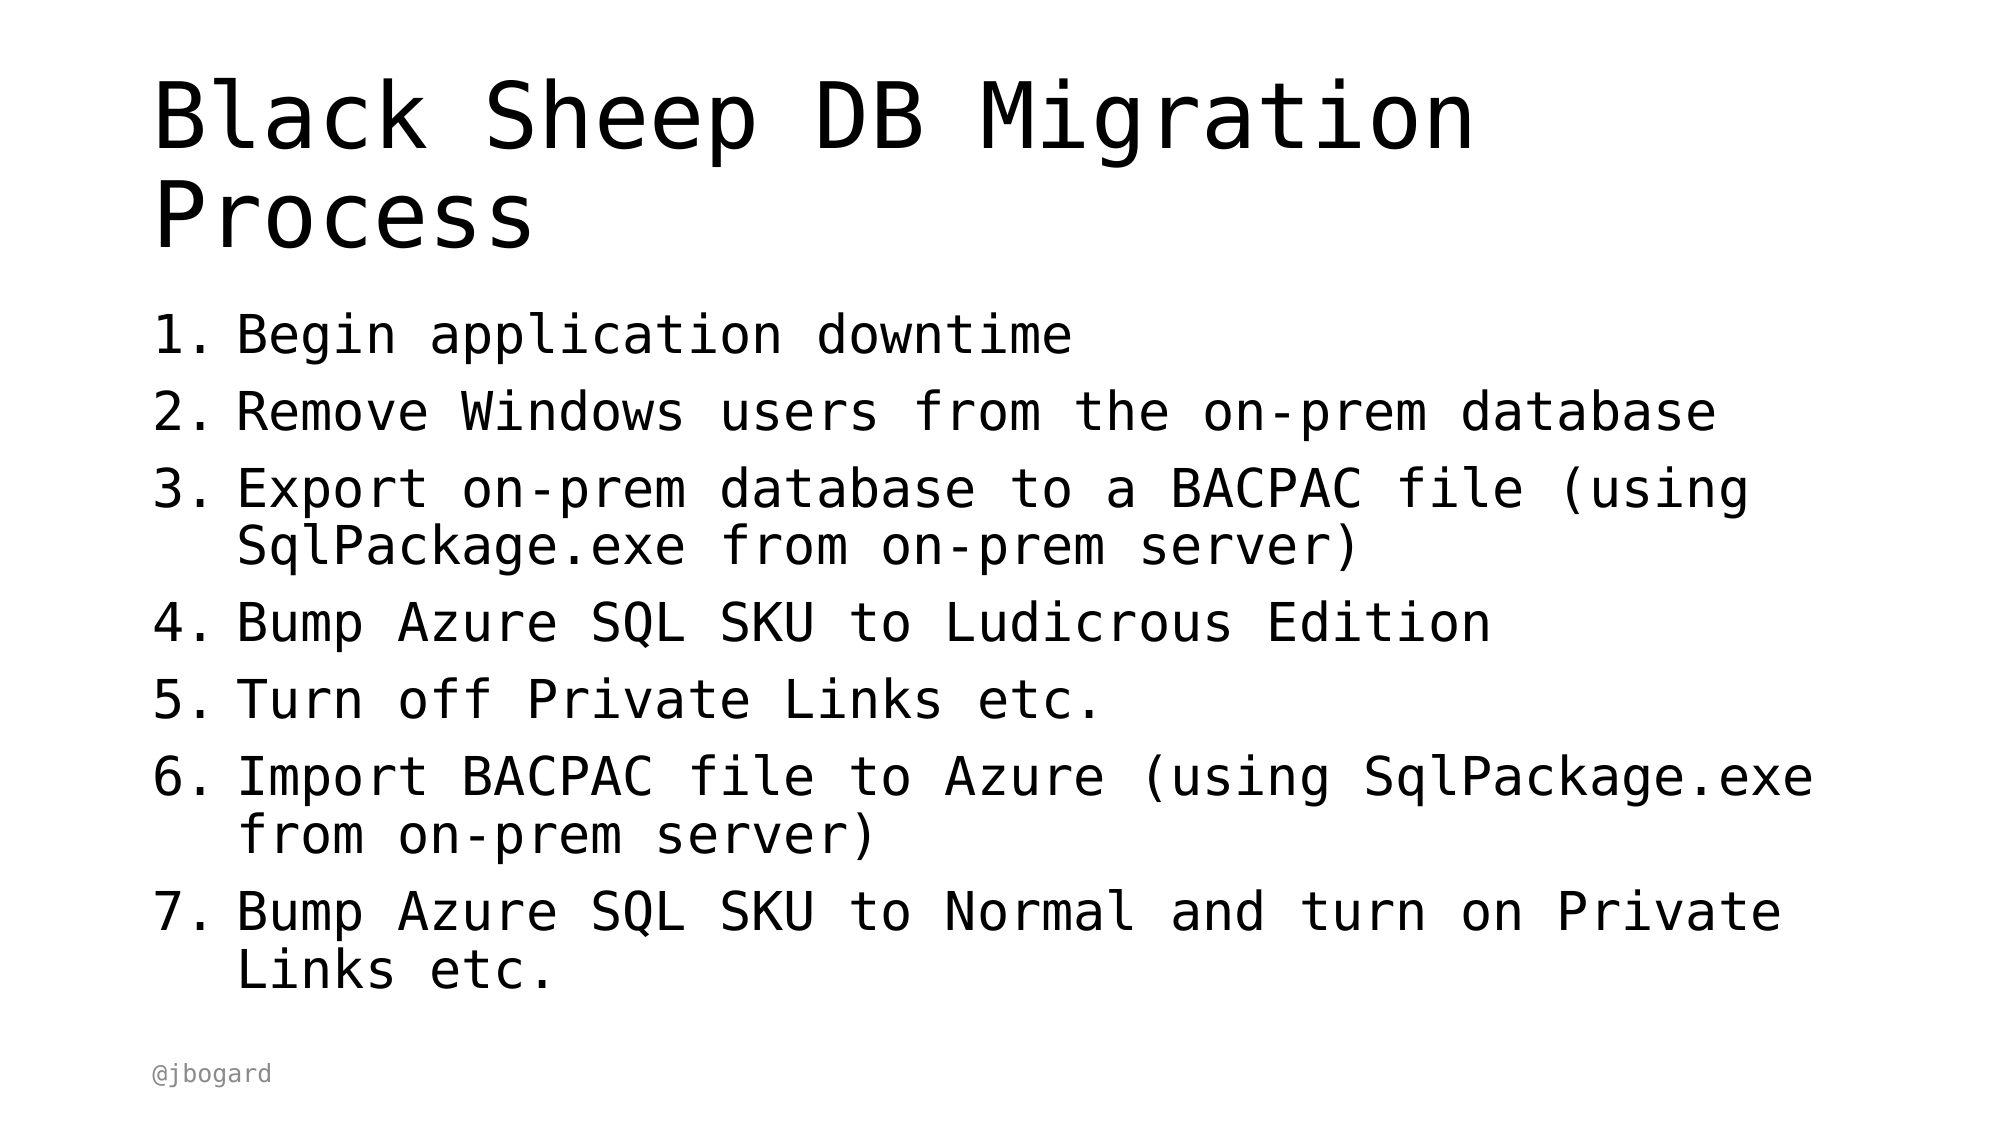

# Black Sheep DB Migration Process
Begin application downtime
Remove Windows users from the on-prem database
Export on-prem database to a BACPAC file (using SqlPackage.exe from on-prem server)
Bump Azure SQL SKU to Ludicrous Edition
Turn off Private Links etc.
Import BACPAC file to Azure (using SqlPackage.exe from on-prem server)
Bump Azure SQL SKU to Normal and turn on Private Links etc.

@jbogard